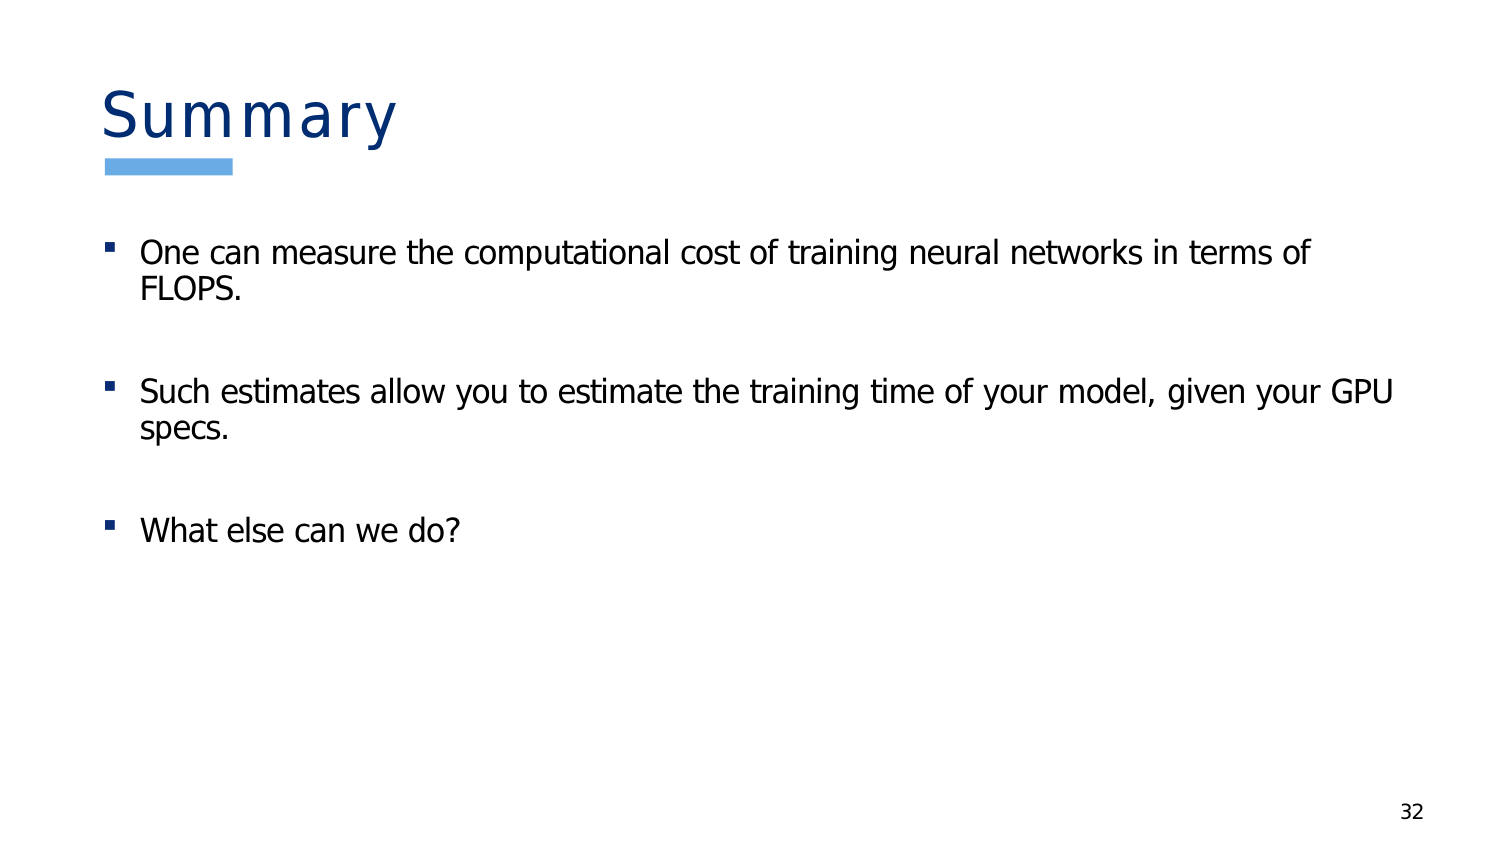

# Summary
One can measure the computational cost of training neural networks in terms of FLOPS.

Such estimates allow you to estimate the training time of your model, given your GPU specs.

What else can we do?